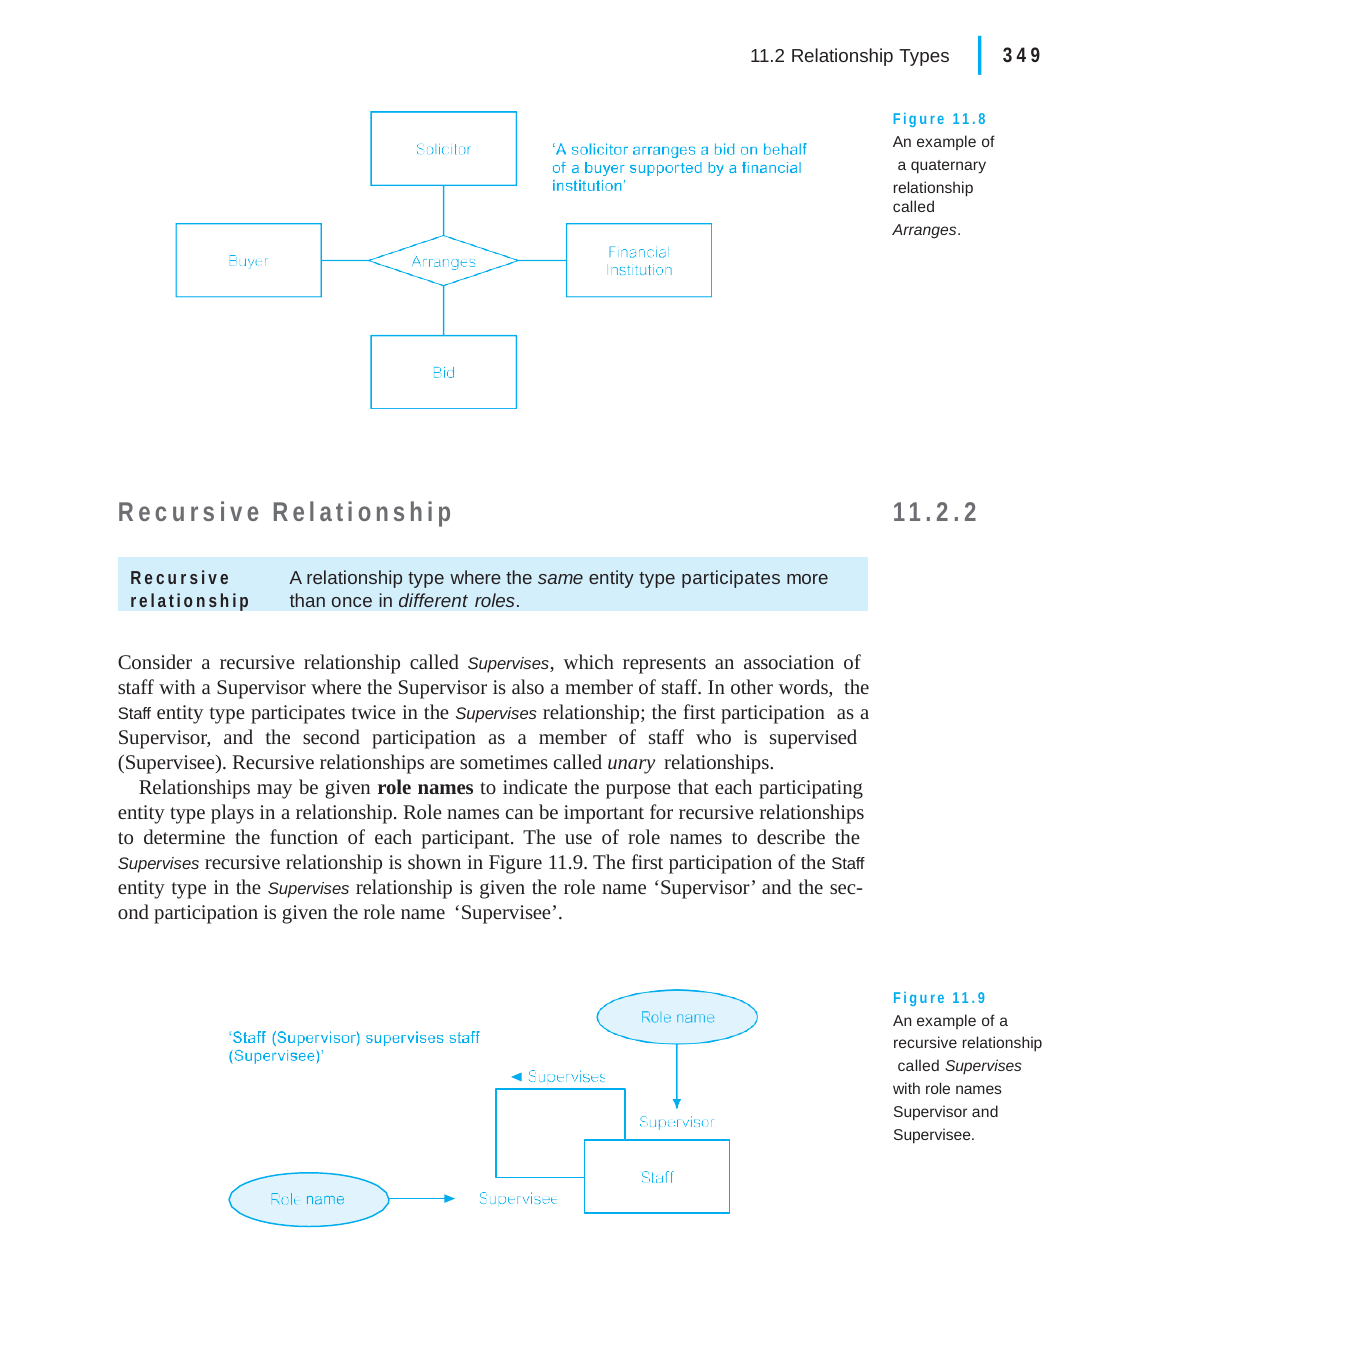

|
11.2 Relationship Types	349
Figure 11.8  An example of  a quaternary
relationship called
Arranges.

Recursive Relationship
11.2.2
Recursive	A relationship type where the same entity type participates more
relationship	than once in different roles.
Consider a recursive relationship called Supervises, which represents an association of  staff with a Supervisor where the Supervisor is also a member of staff. In other words,  the Staff entity type participates twice in the Supervises relationship; the first participation  as a Supervisor, and the second participation as a member of staff who is supervised  (Supervisee). Recursive relationships are sometimes called unary relationships.
Relationships may be given role names to indicate the purpose that each participating  entity type plays in a relationship. Role names can be important for recursive relationships  to determine the function of each participant. The use of role names to describe the  Supervises recursive relationship is shown in Figure 11.9. The first participation of the Staff  entity type in the Supervises relationship is given the role name ‘Supervisor’ and the sec-  ond participation is given the role name ‘Supervisee’.
Figure 11.9
An example of a  recursive relationship  called Supervises  with role names  Supervisor and  Supervisee.